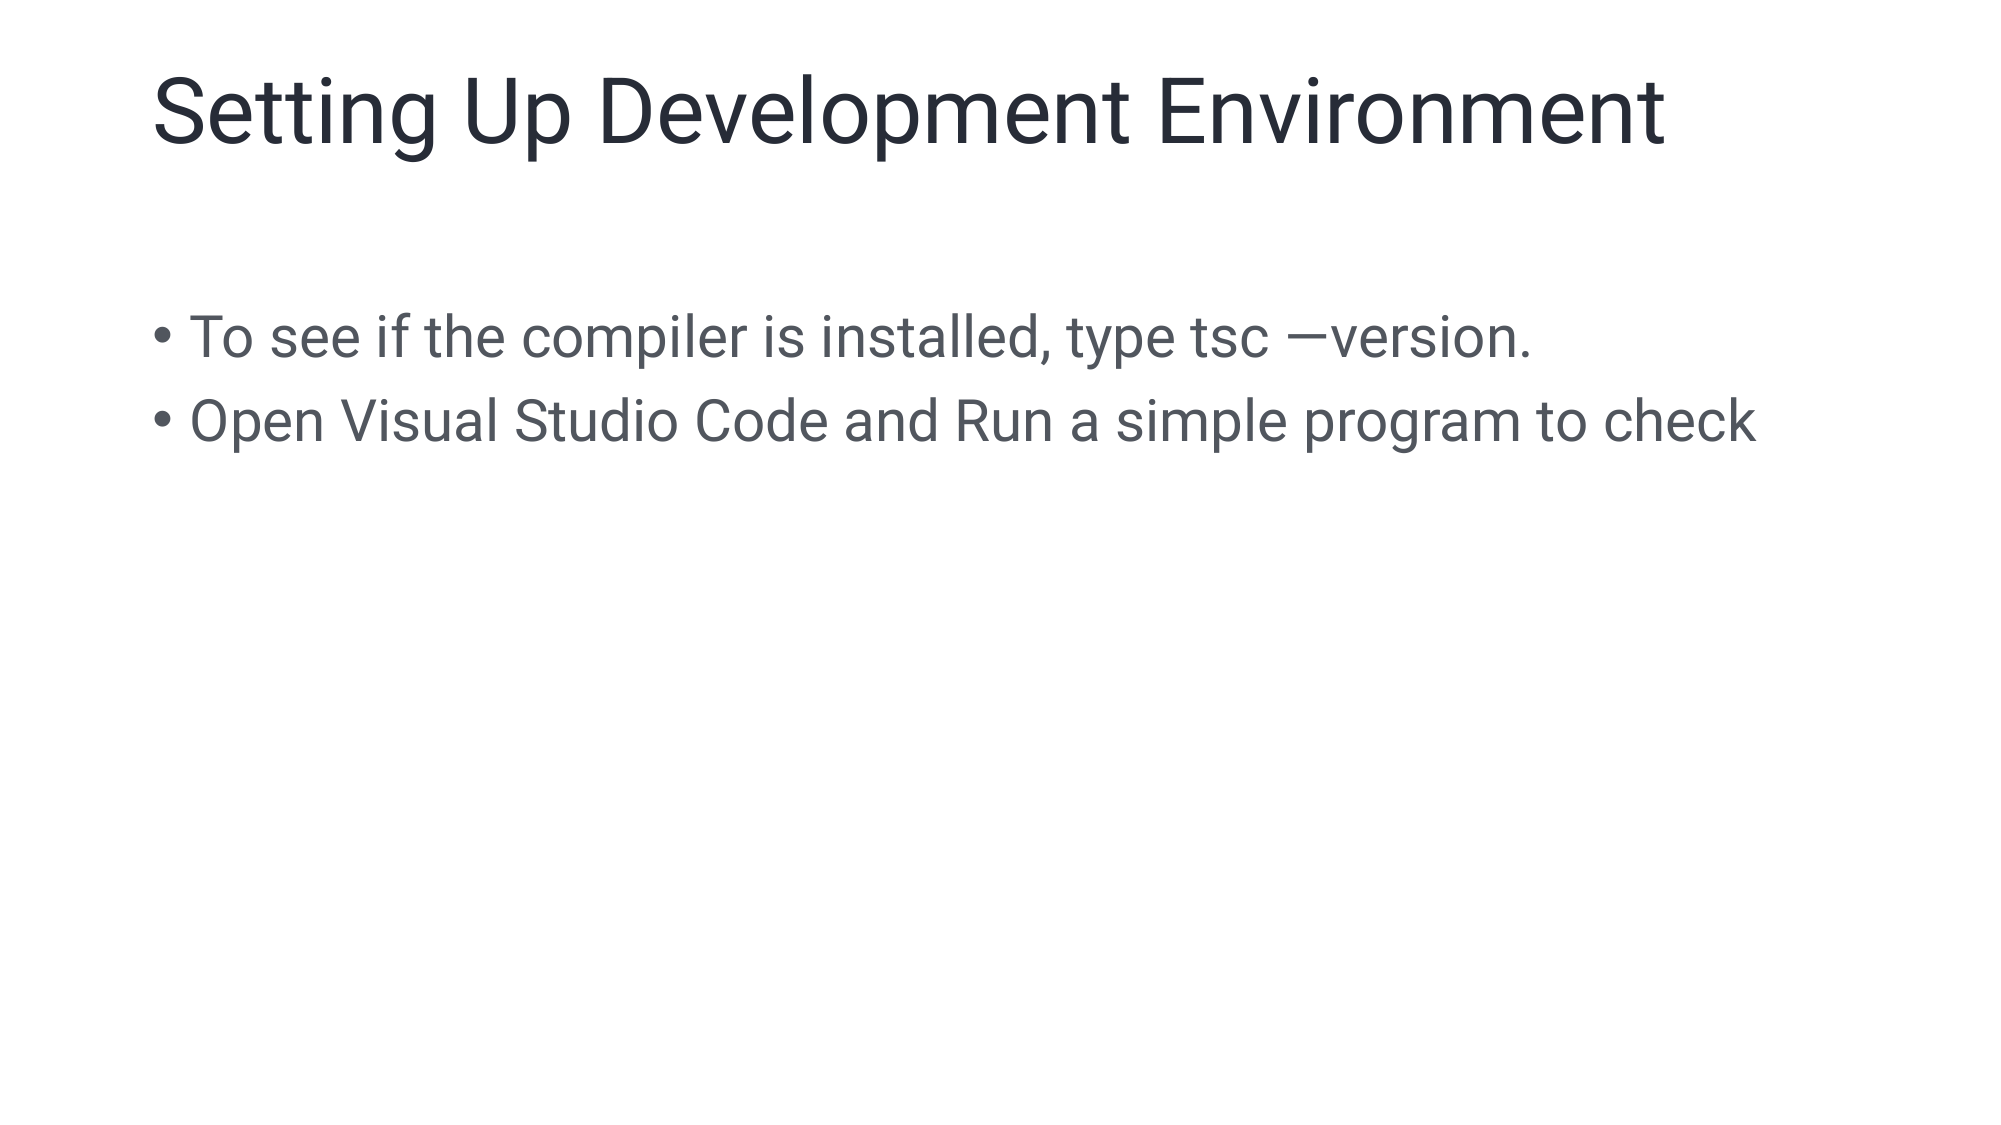

# Setting Up Development Environment
To see if the compiler is installed, type tsc —version.
Open Visual Studio Code and Run a simple program to check